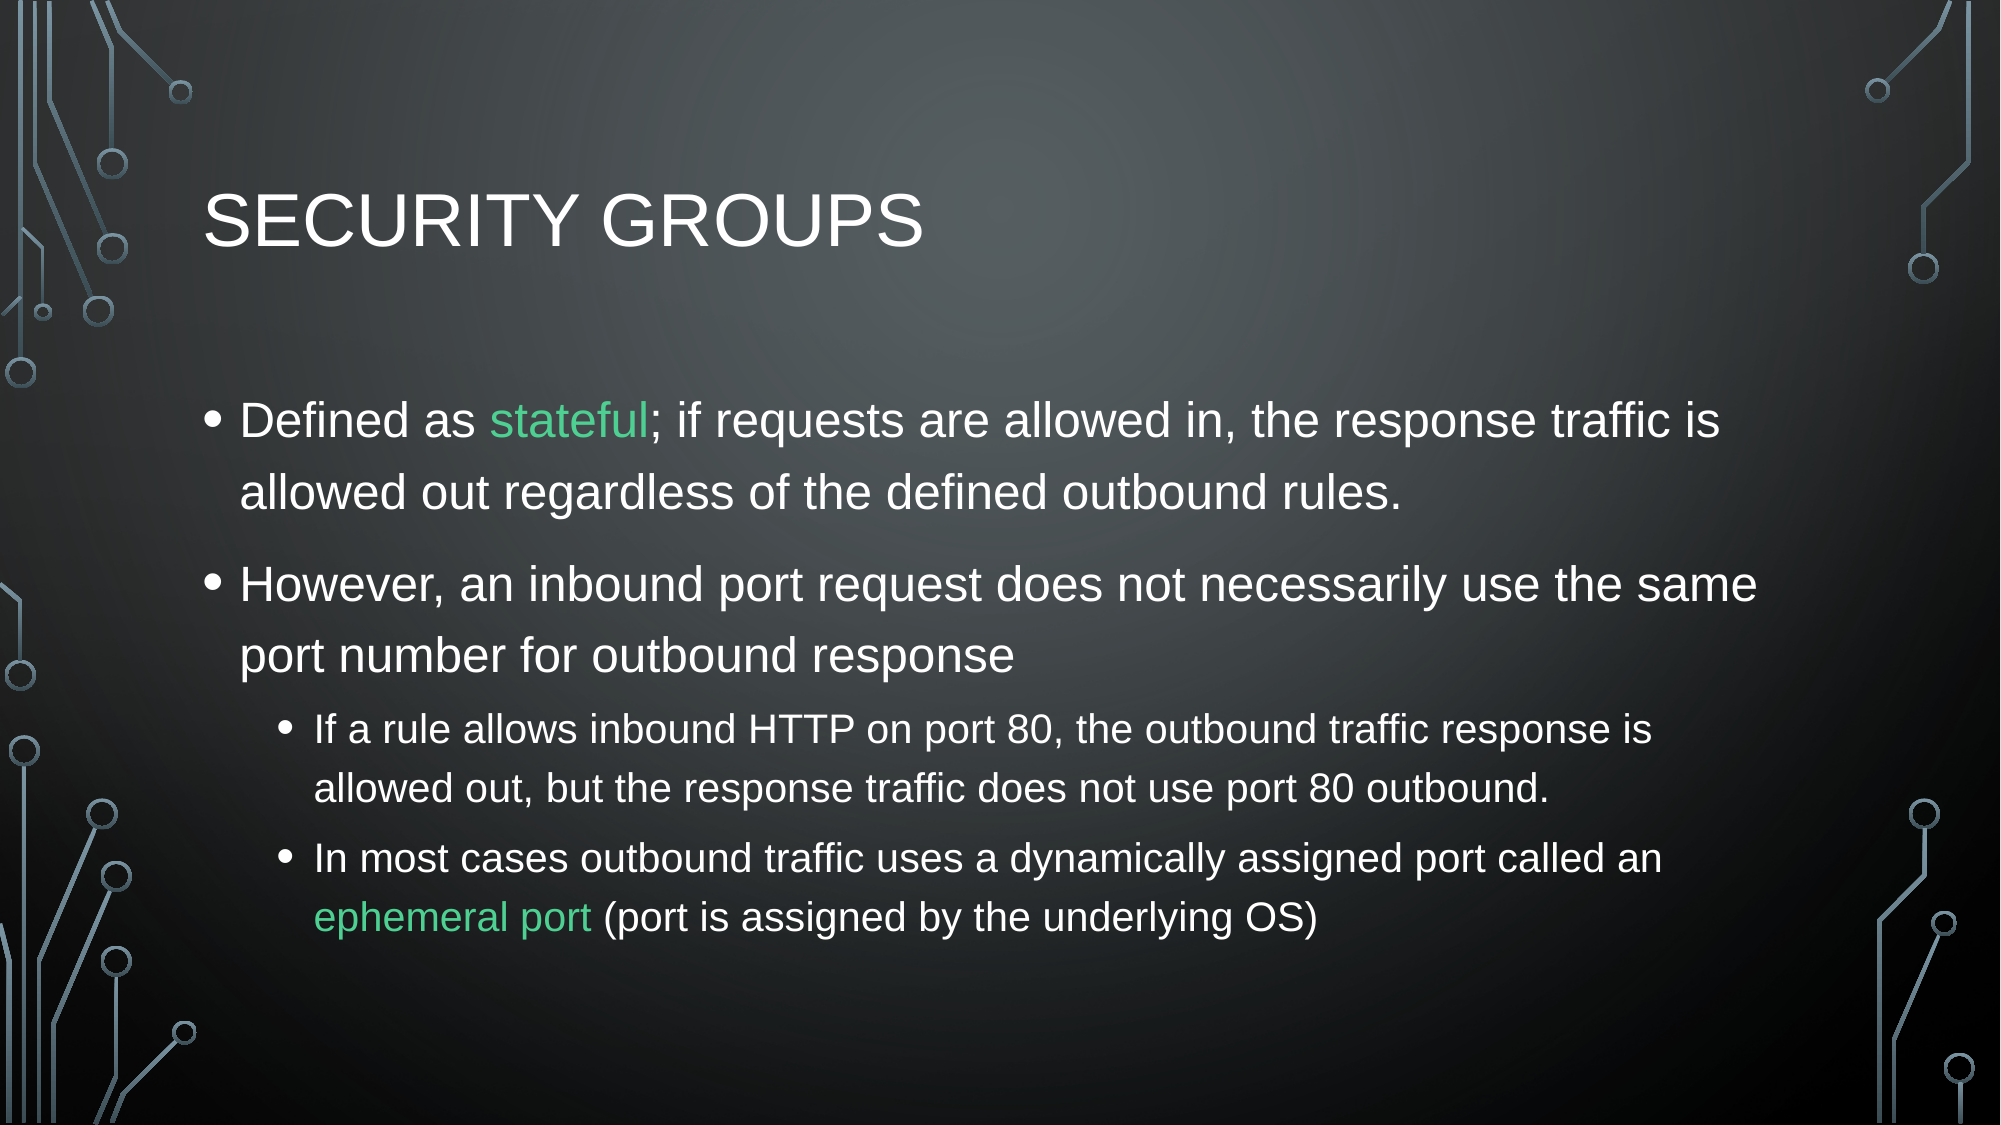

# Security Groups
Defined as stateful; if requests are allowed in, the response traffic is allowed out regardless of the defined outbound rules.
However, an inbound port request does not necessarily use the same port number for outbound response
If a rule allows inbound HTTP on port 80, the outbound traffic response is allowed out, but the response traffic does not use port 80 outbound.
In most cases outbound traffic uses a dynamically assigned port called an ephemeral port (port is assigned by the underlying OS)